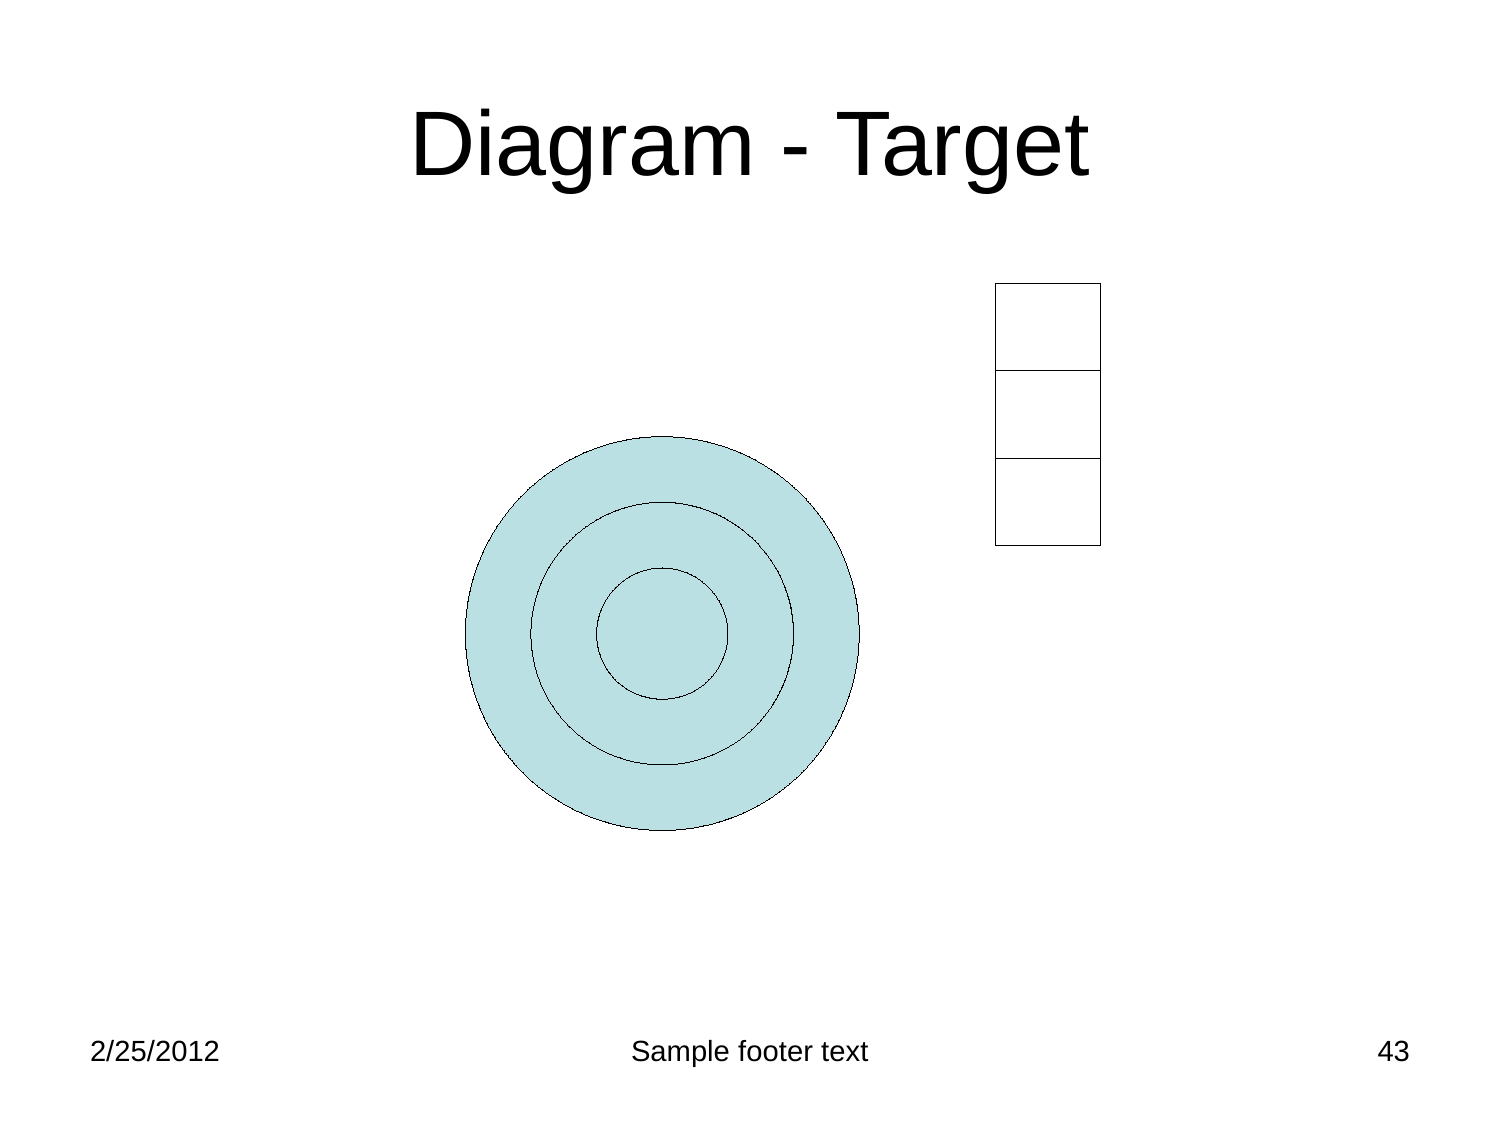

# Diagram - Target
2/25/2012
Sample footer text
43